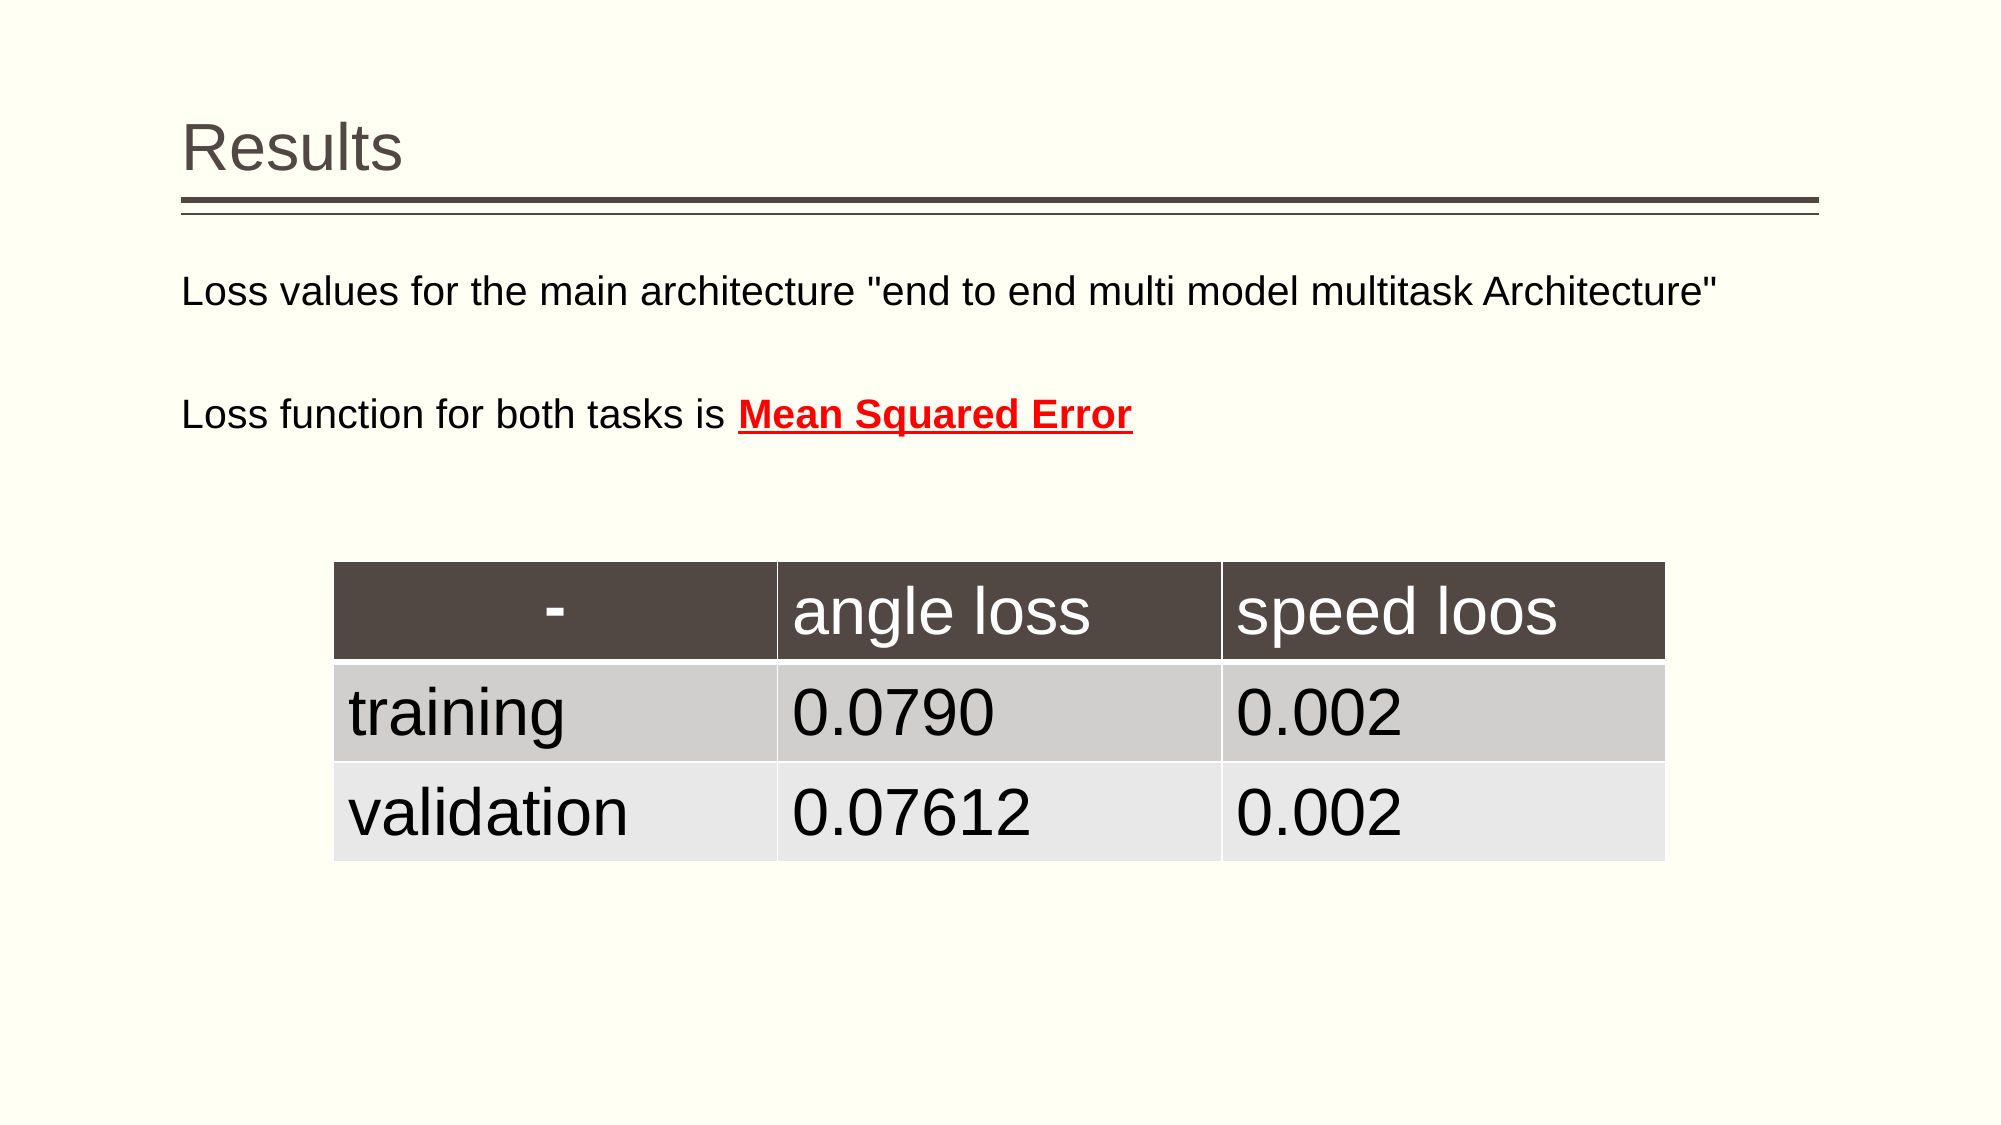

# Results
Loss values for the main architecture "end to end multi model multitask Architecture"

Loss function for both tasks is Mean Squared Error
| - | angle loss | speed loos |
| --- | --- | --- |
| training | 0.0790 | 0.002 |
| validation | 0.07612 | 0.002 |